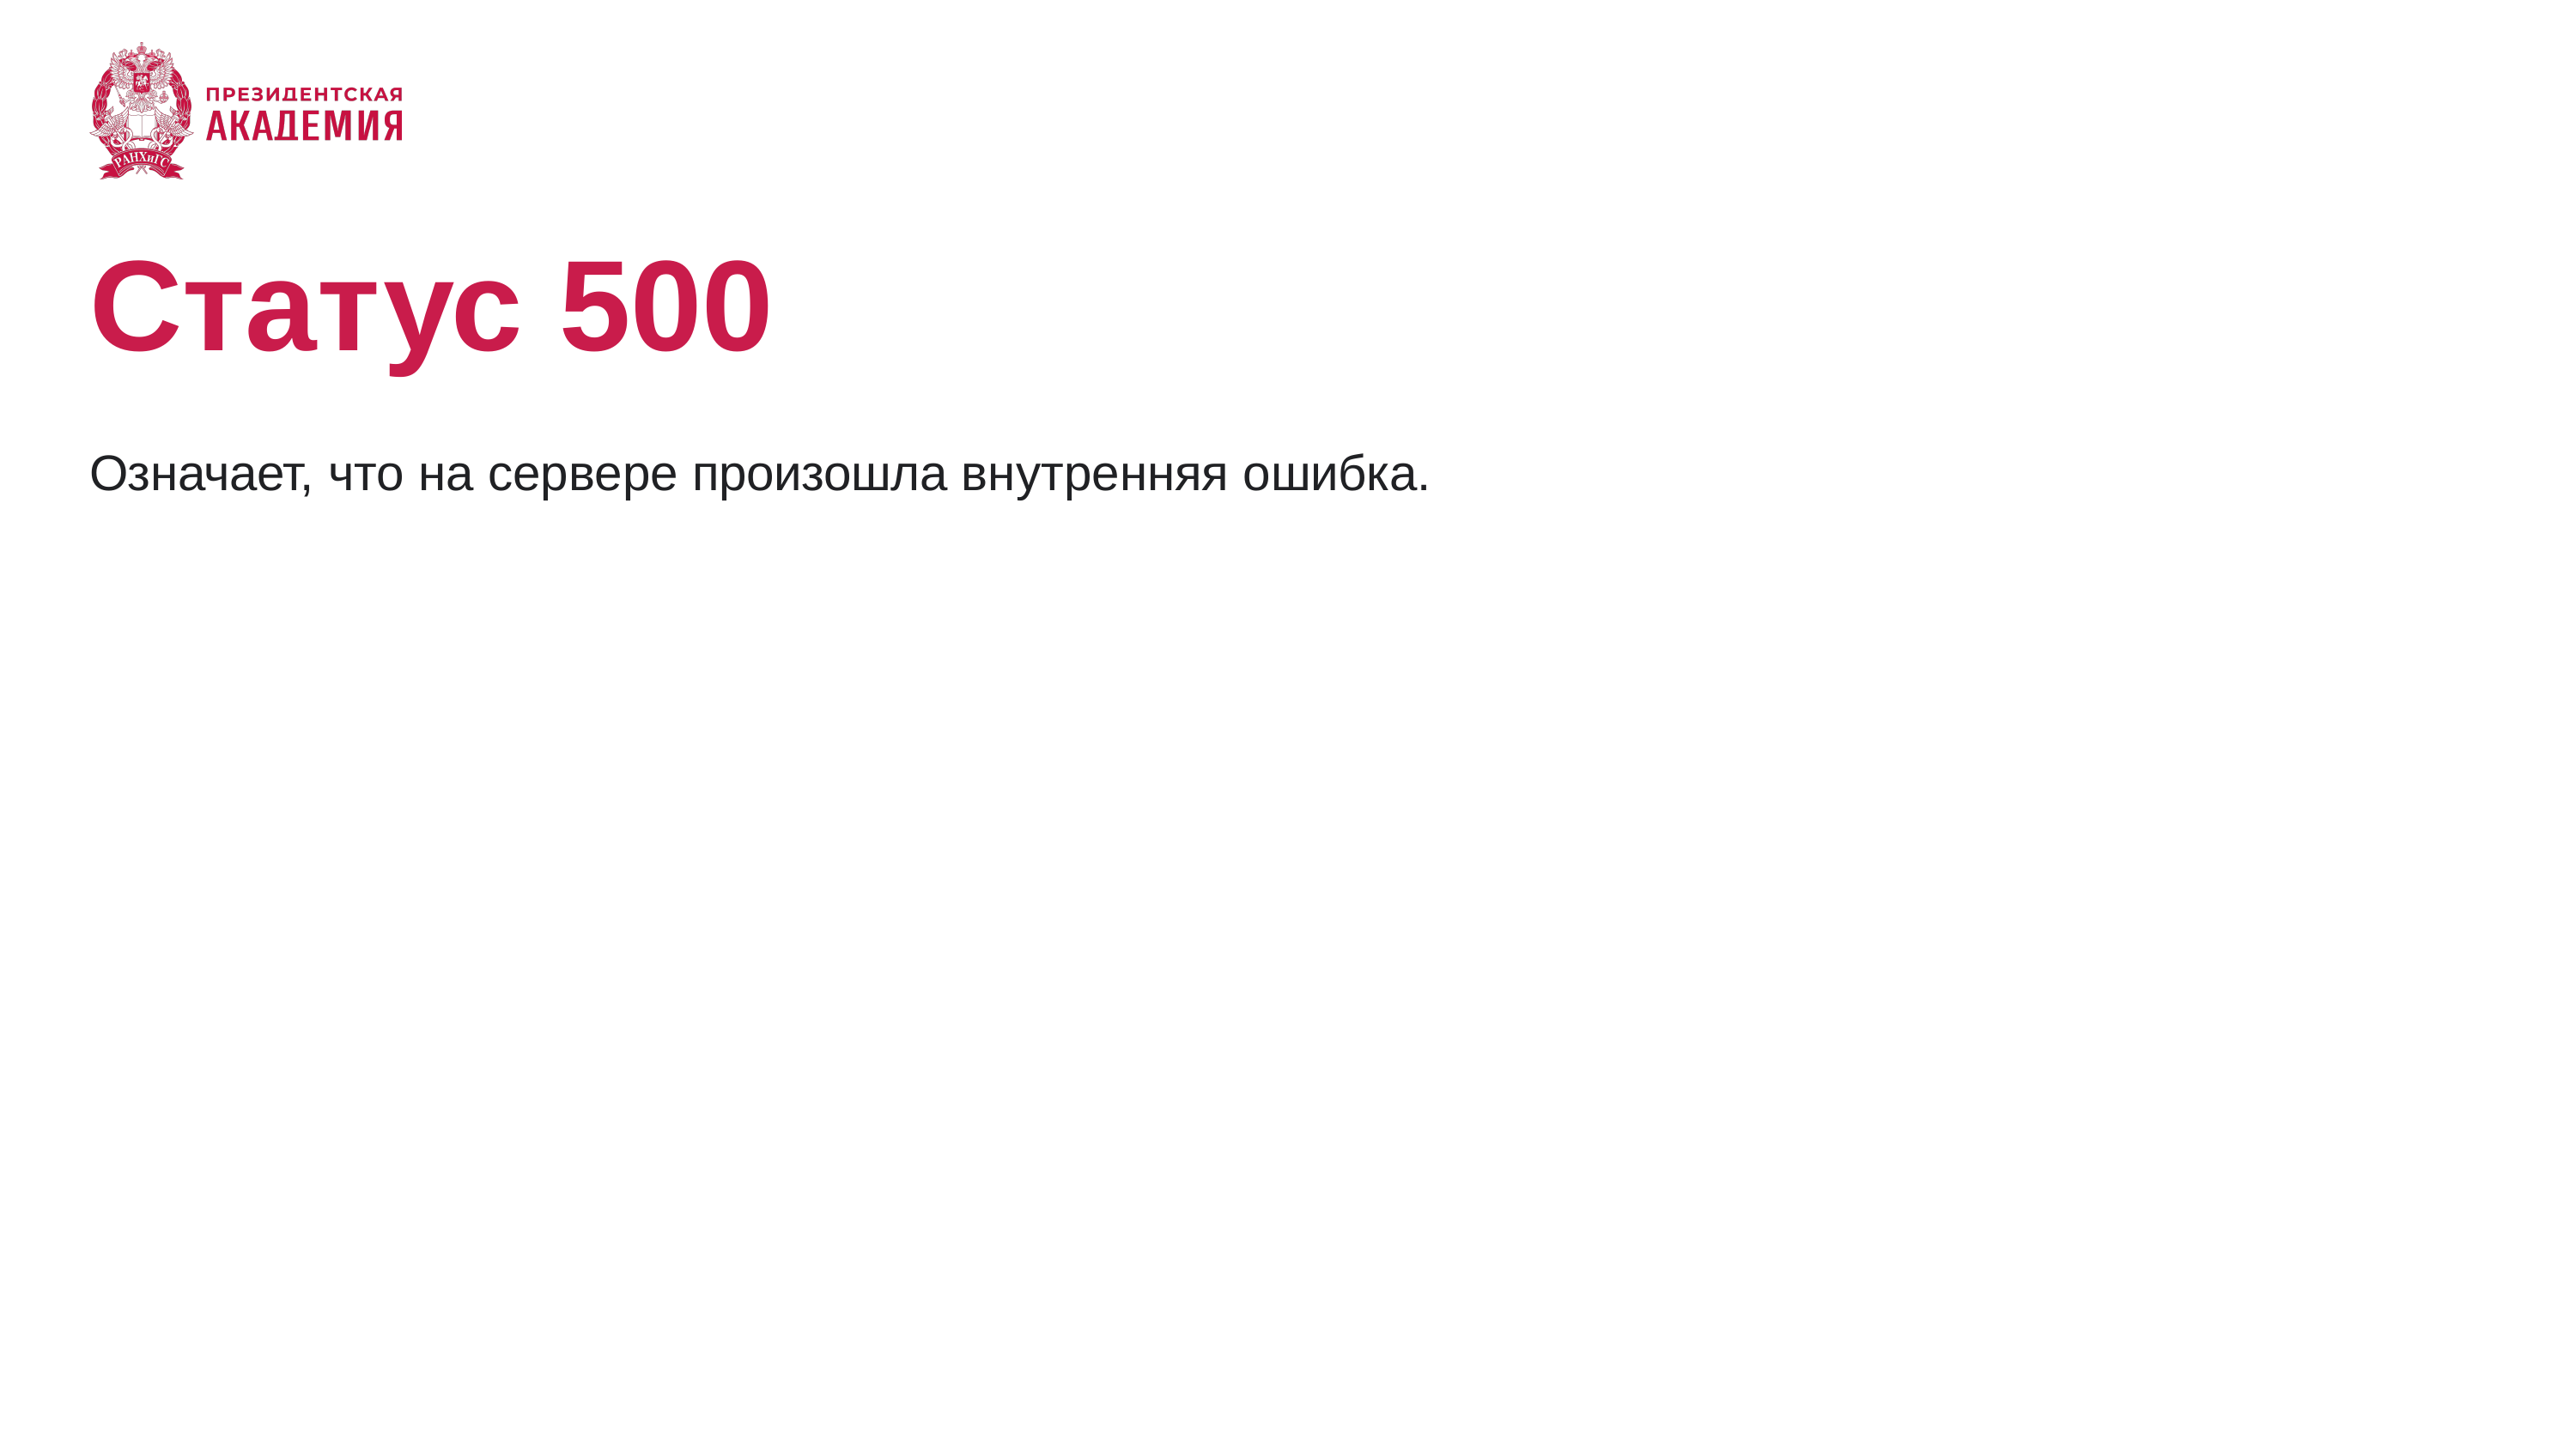

# Статус 500
Означает, что на сервере произошла внутренняя ошибка.